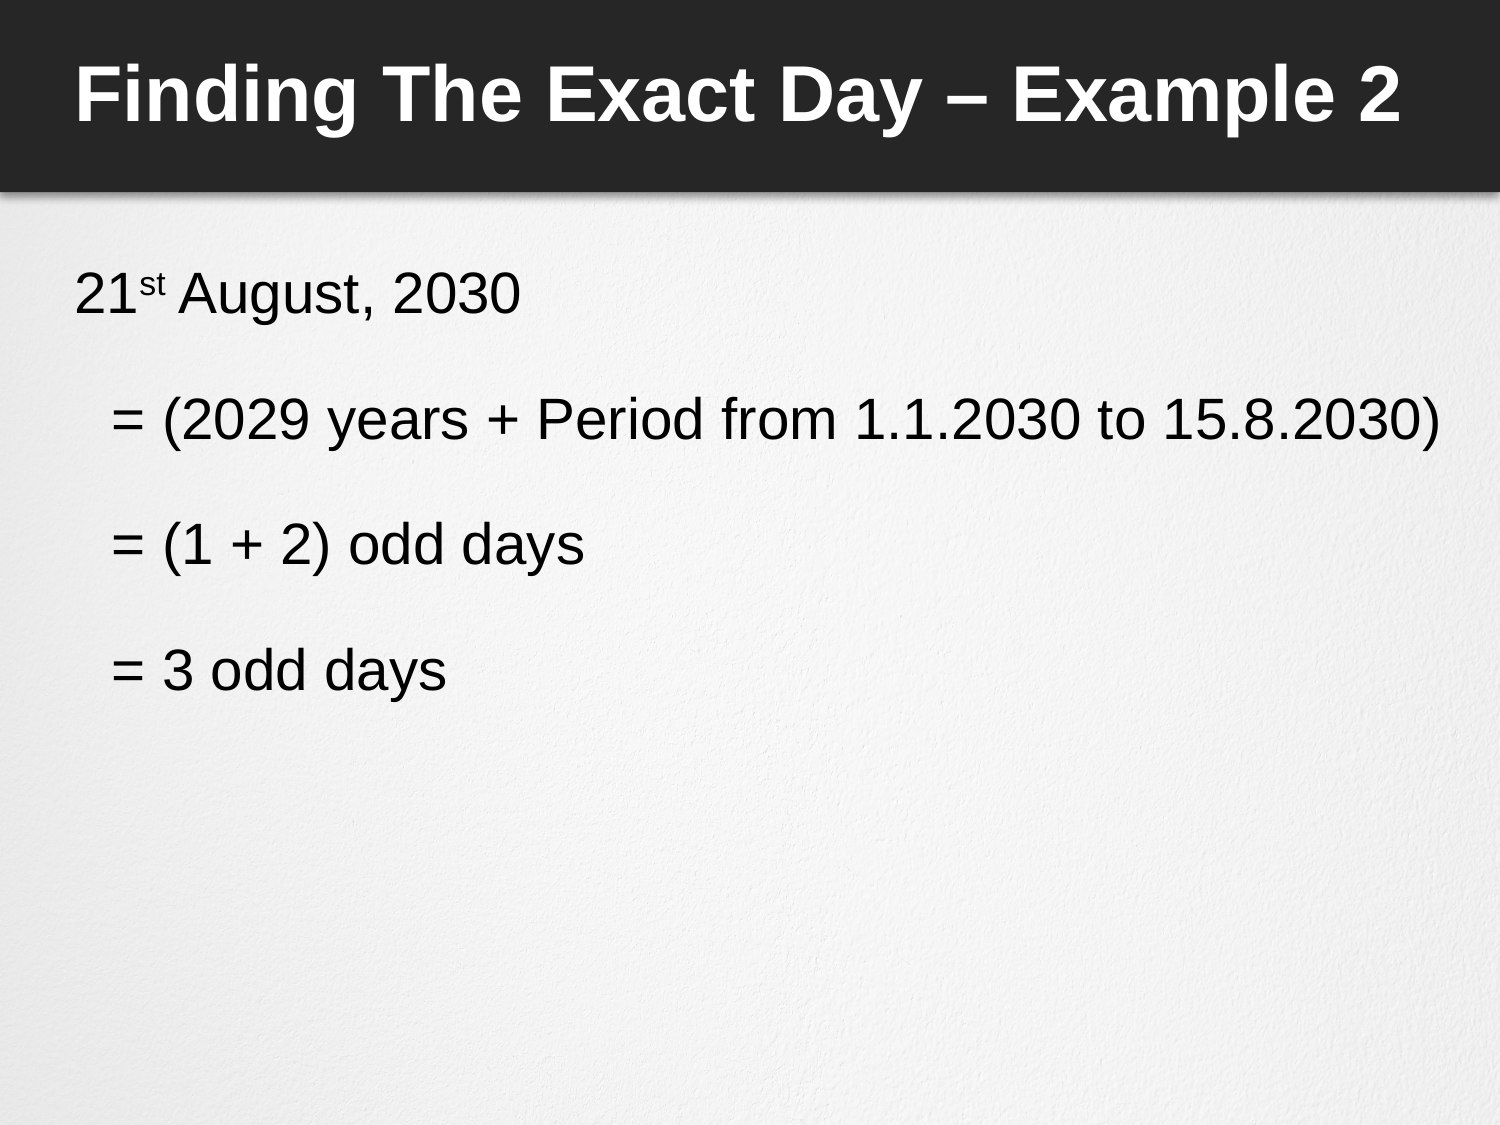

# Finding The Exact Day – Example 2
21st August, 2030
	= (2029 years + Period from 1.1.2030 to 15.8.2030)
	= (1 + 2) odd days
	= 3 odd days